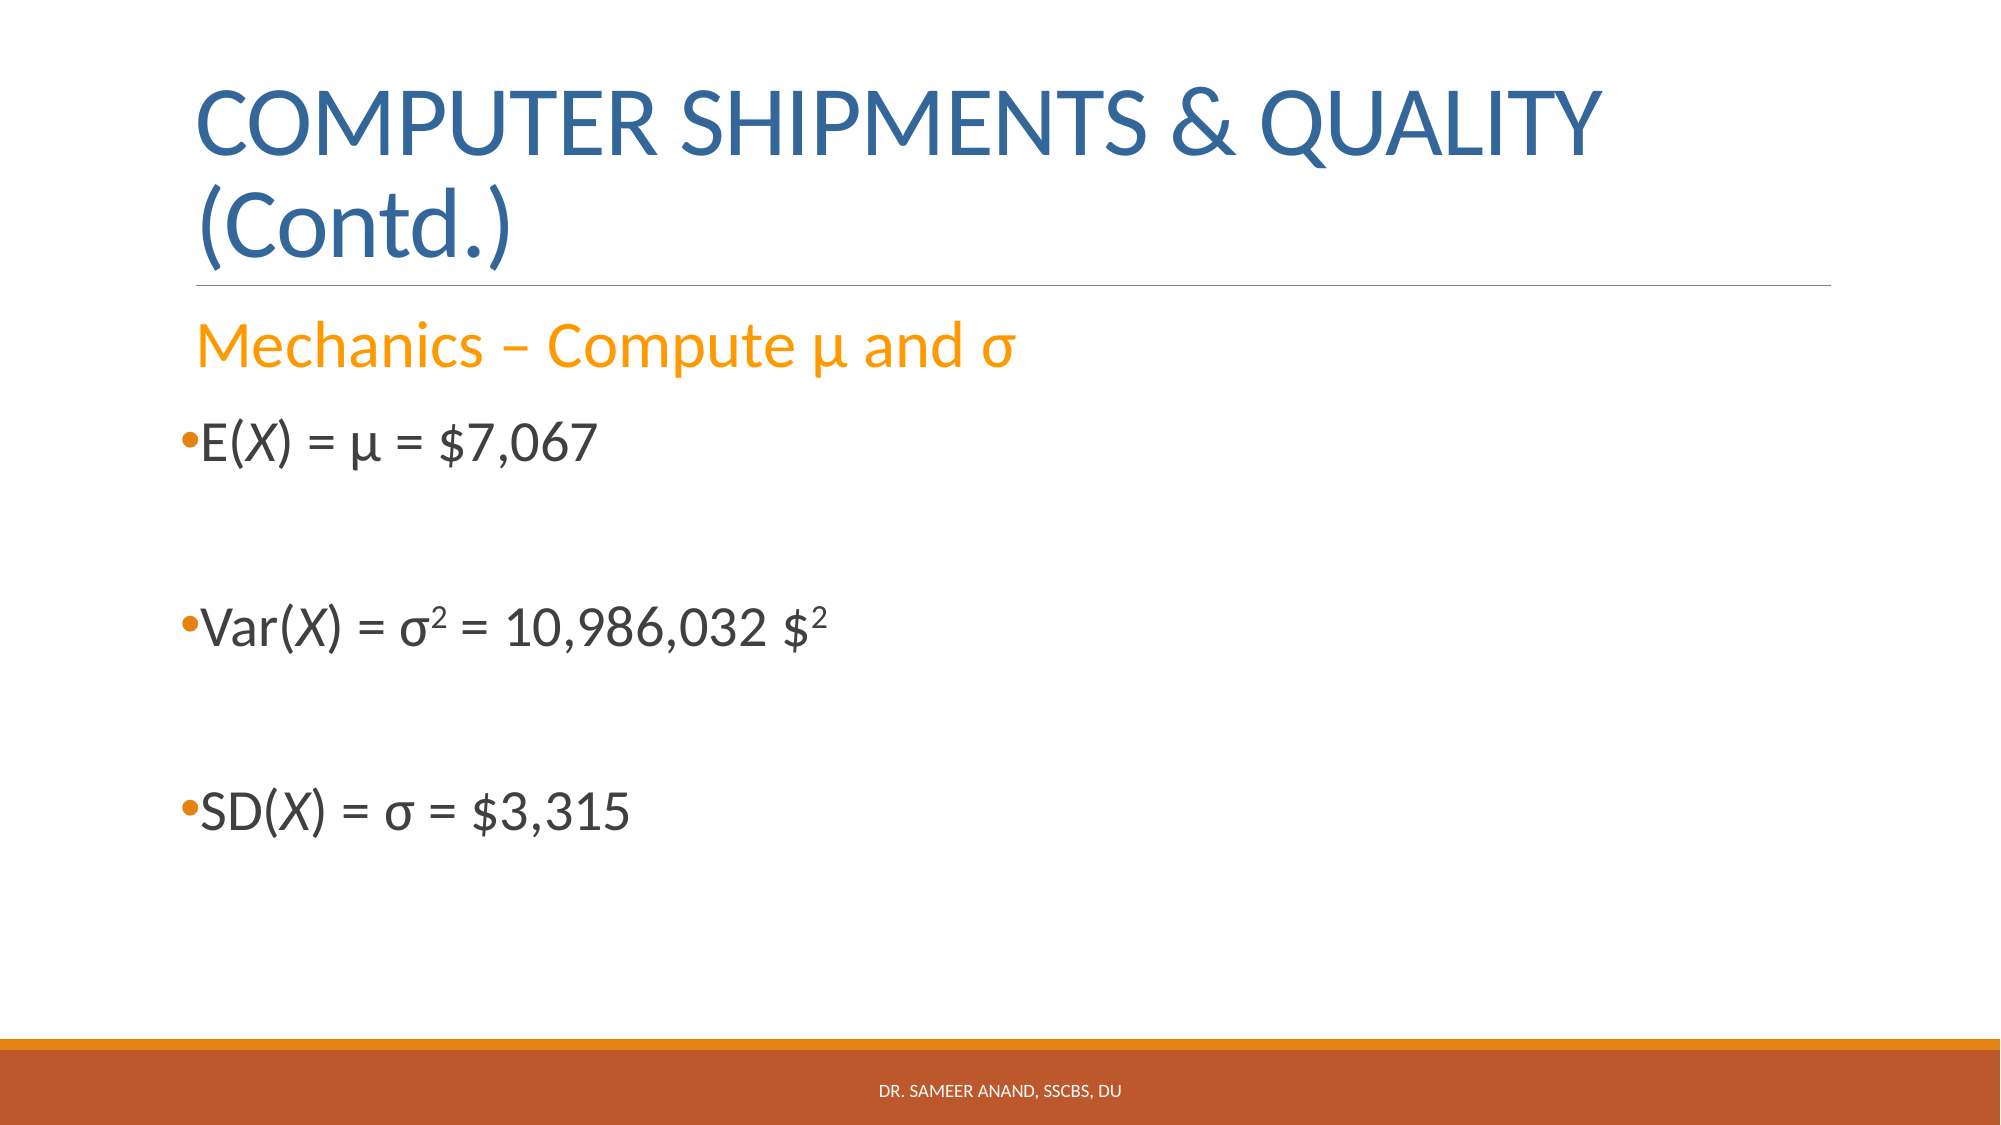

# COMPUTER SHIPMENTS & QUALITY (Contd.)
Mechanics – Compute µ and σ
E(X) = µ = $7,067

Var(X) = σ2 = 10,986,032 $2

SD(X) = σ = $3,315

Dr. Sameer Anand, SSCBS, DU